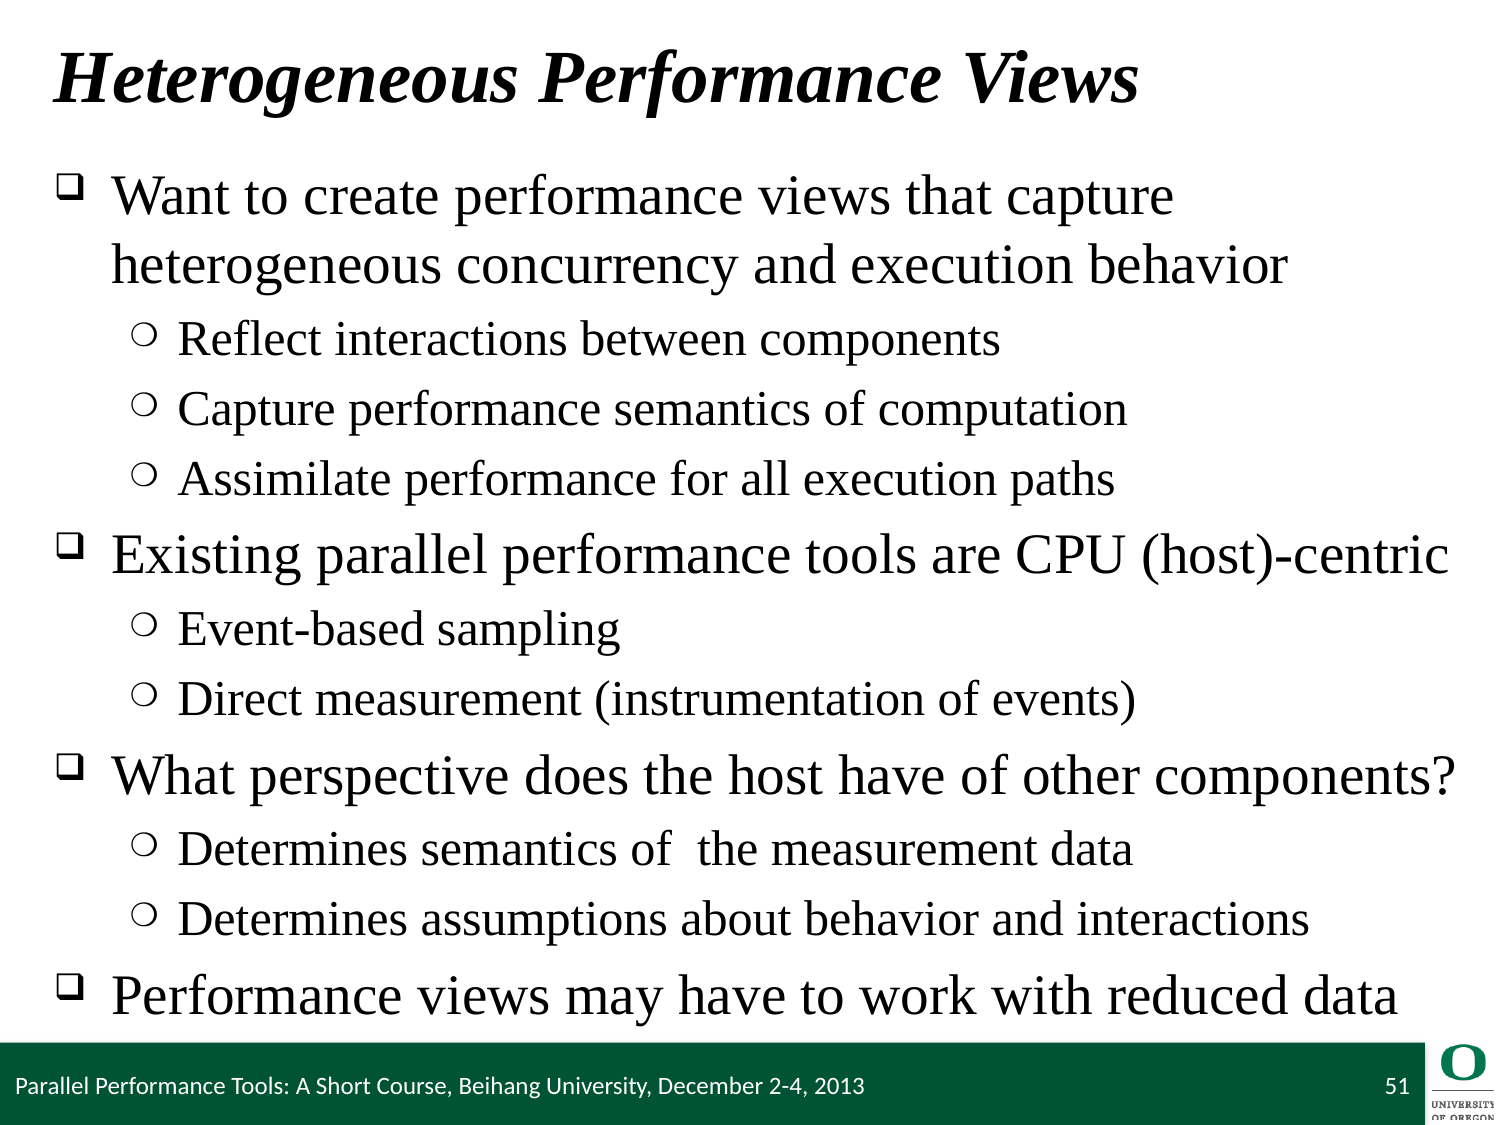

# Heterogeneous Performance Views
Want to create performance views that capture heterogeneous concurrency and execution behavior
Reflect interactions between components
Capture performance semantics of computation
Assimilate performance for all execution paths
Existing parallel performance tools are CPU (host)-centric
Event-based sampling
Direct measurement (instrumentation of events)
What perspective does the host have of other components?
Determines semantics of  the measurement data
Determines assumptions about behavior and interactions
Performance views may have to work with reduced data

Parallel Performance Tools: A Short Course, Beihang University, December 2-4, 2013
51